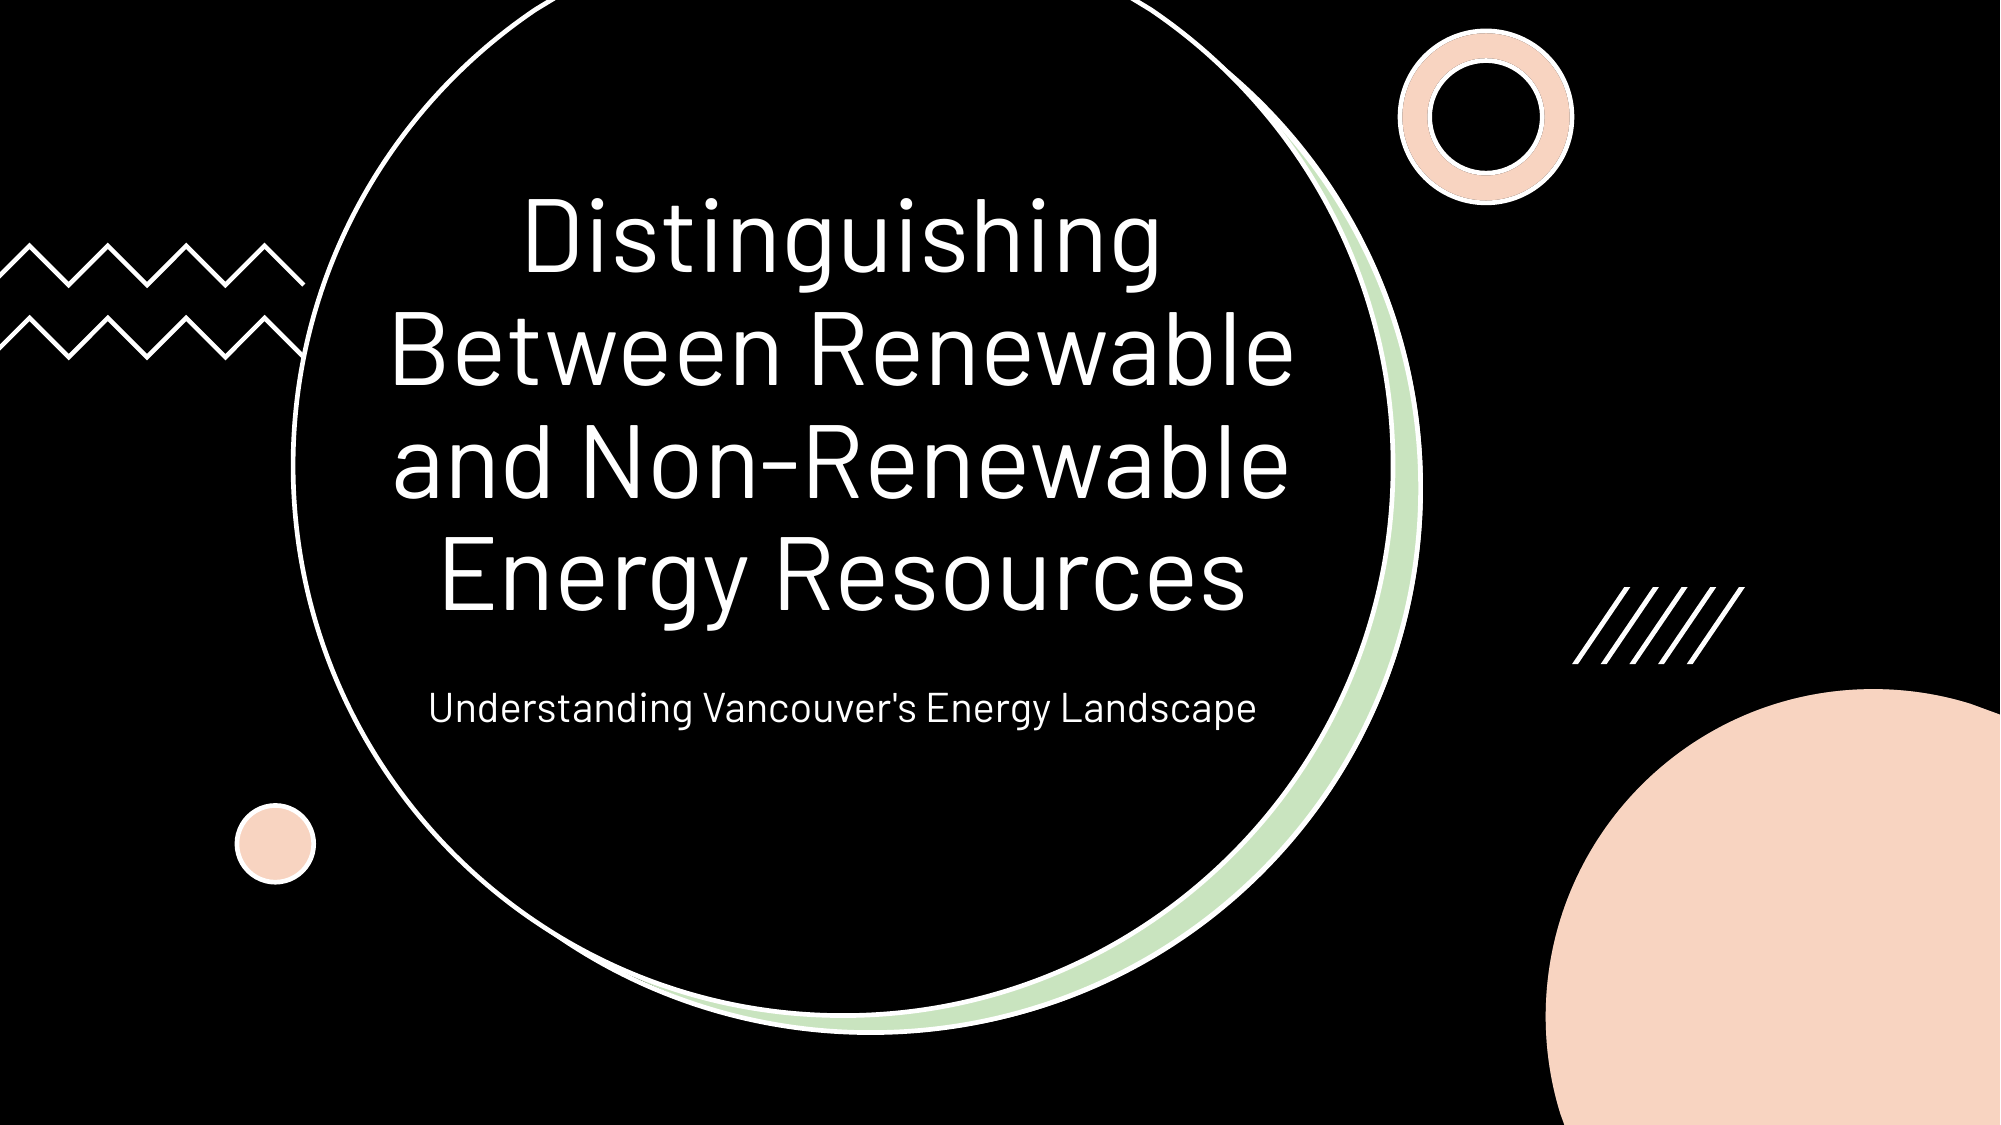

# Distinguishing Between Renewable and Non-Renewable Energy Resources

Understanding Vancouver's Energy Landscape